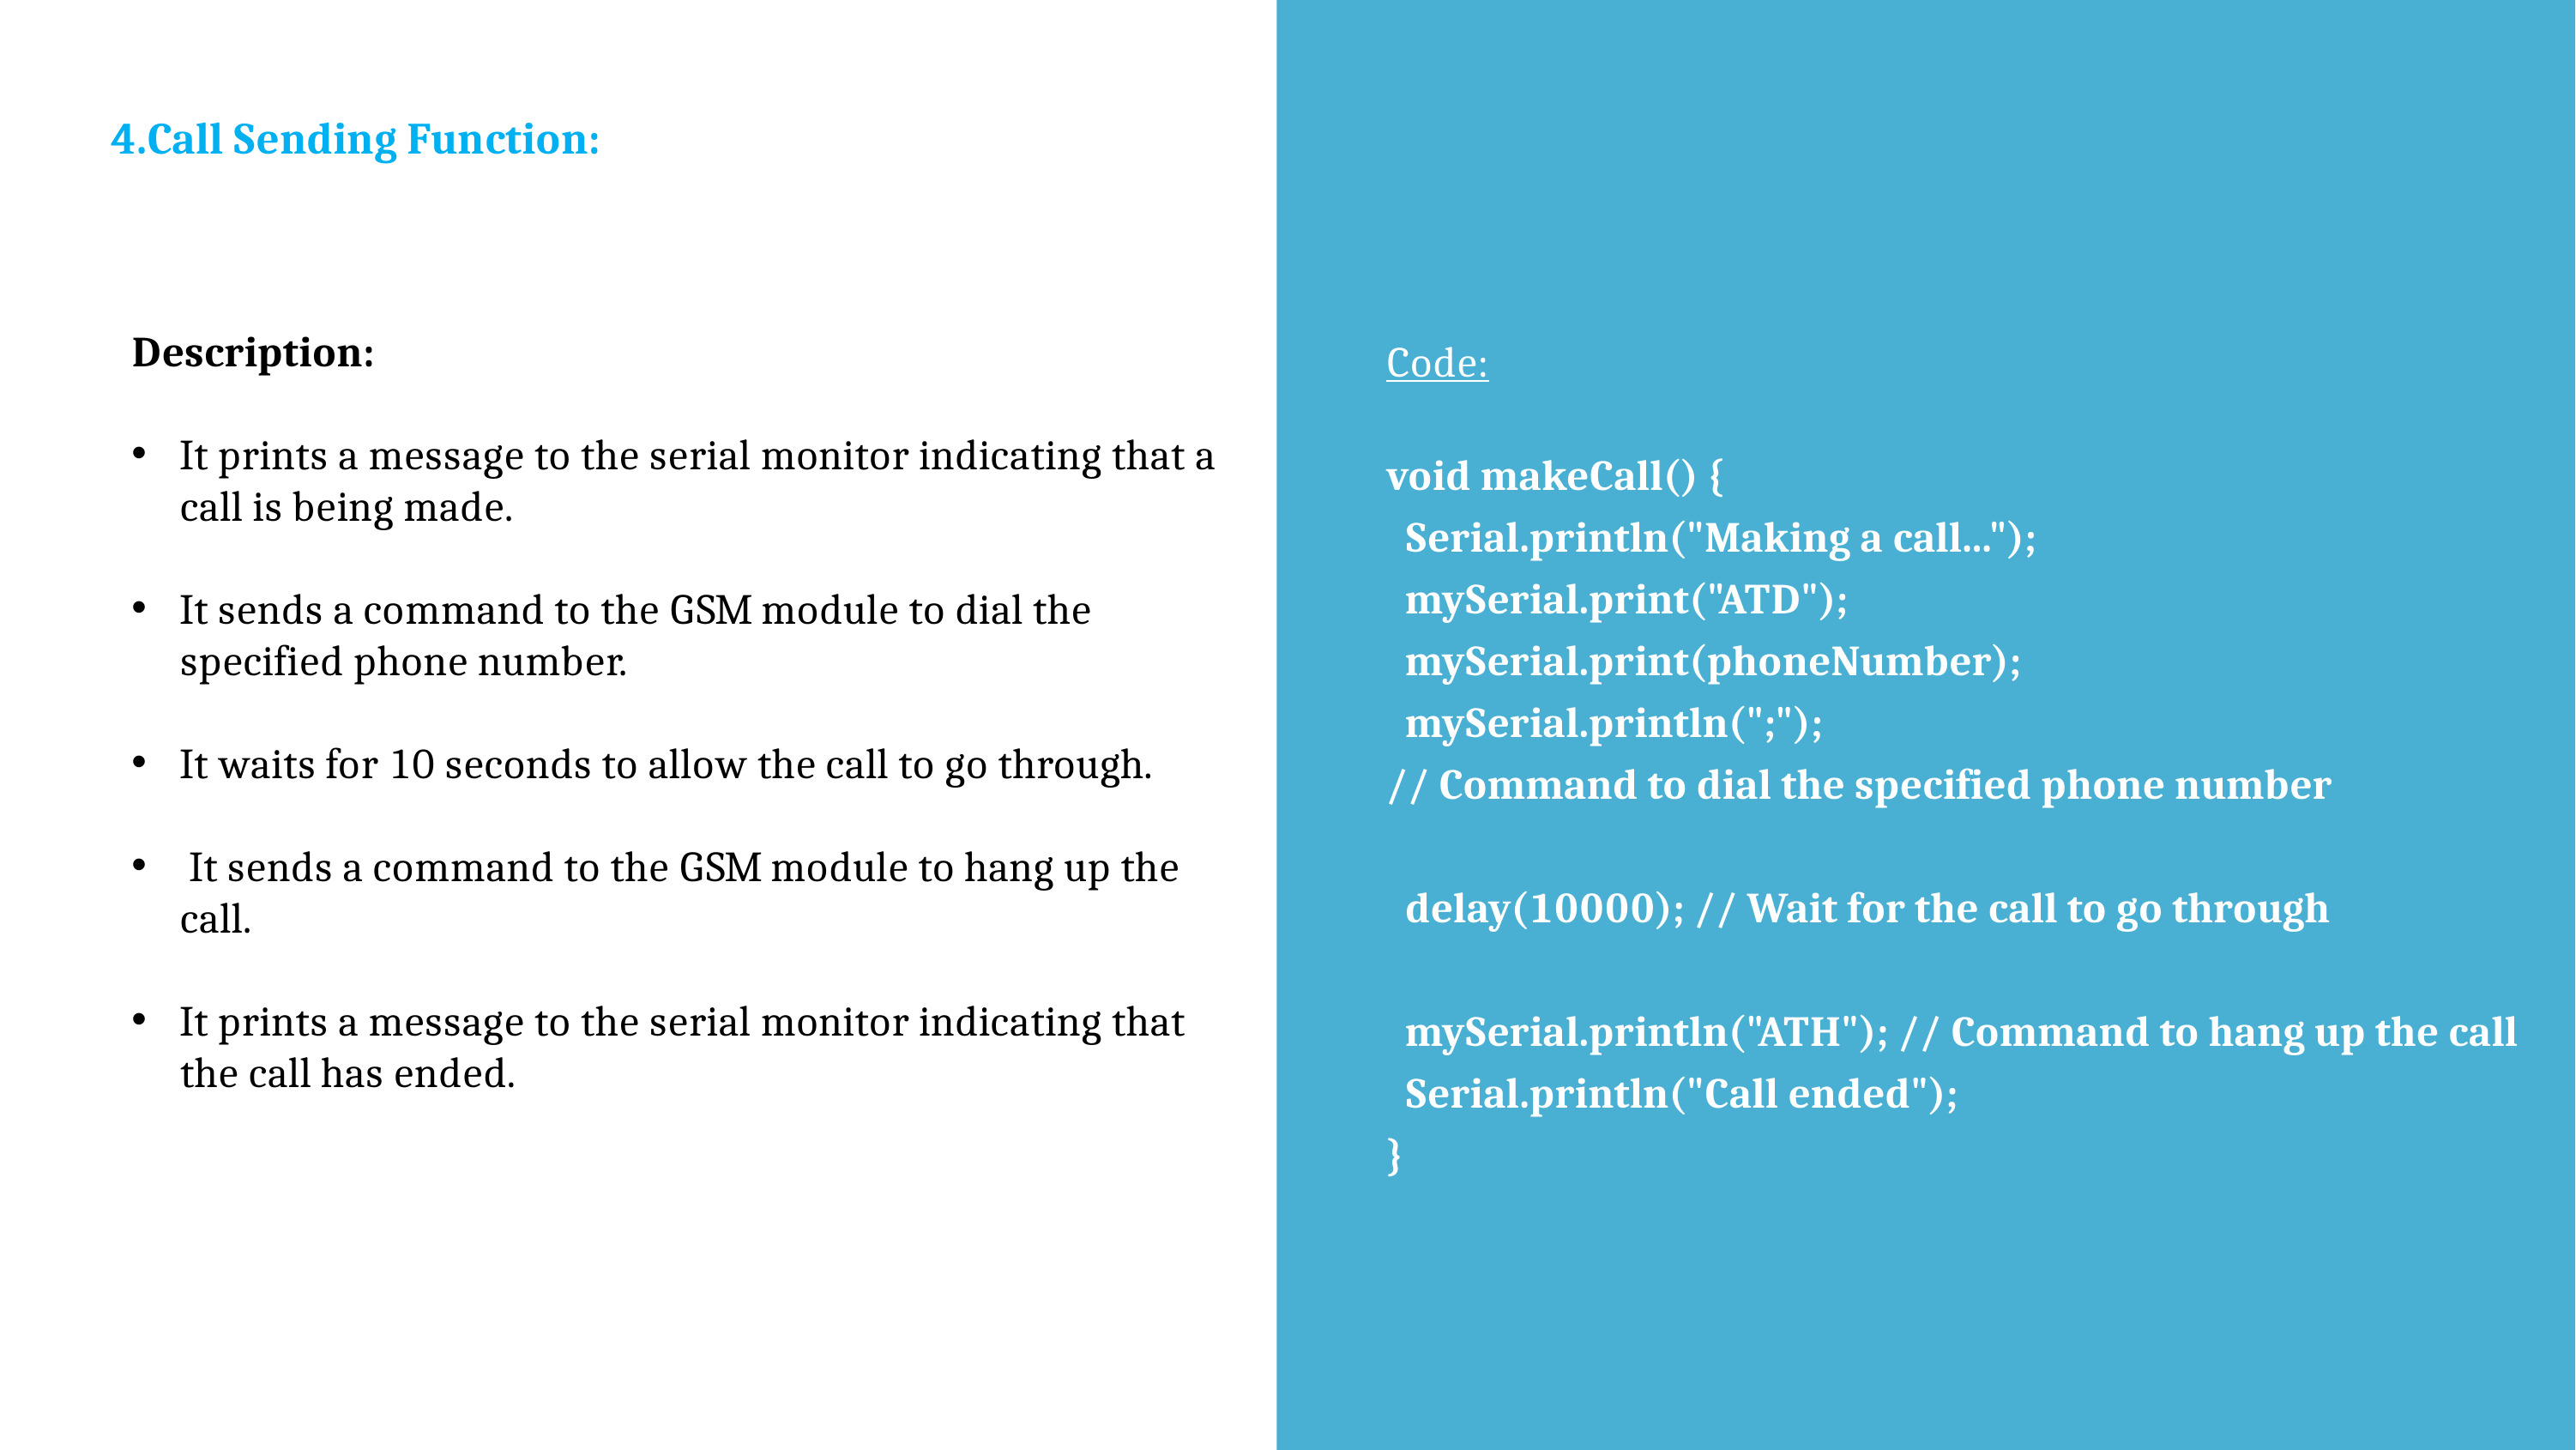

4.Call Sending Function:
Description:

It prints a message to the serial monitor indicating that a call is being made.

It sends a command to the GSM module to dial the specified phone number.

It waits for 10 seconds to allow the call to go through.

 It sends a command to the GSM module to hang up the call.

It prints a message to the serial monitor indicating that the call has ended.
Code:

void makeCall() {
  Serial.println("Making a call...");
  mySerial.print("ATD");
  mySerial.print(phoneNumber);
  mySerial.println(";");
// Command to dial the specified phone number

  delay(10000); // Wait for the call to go through

  mySerial.println("ATH"); // Command to hang up the call
  Serial.println("Call ended");
}